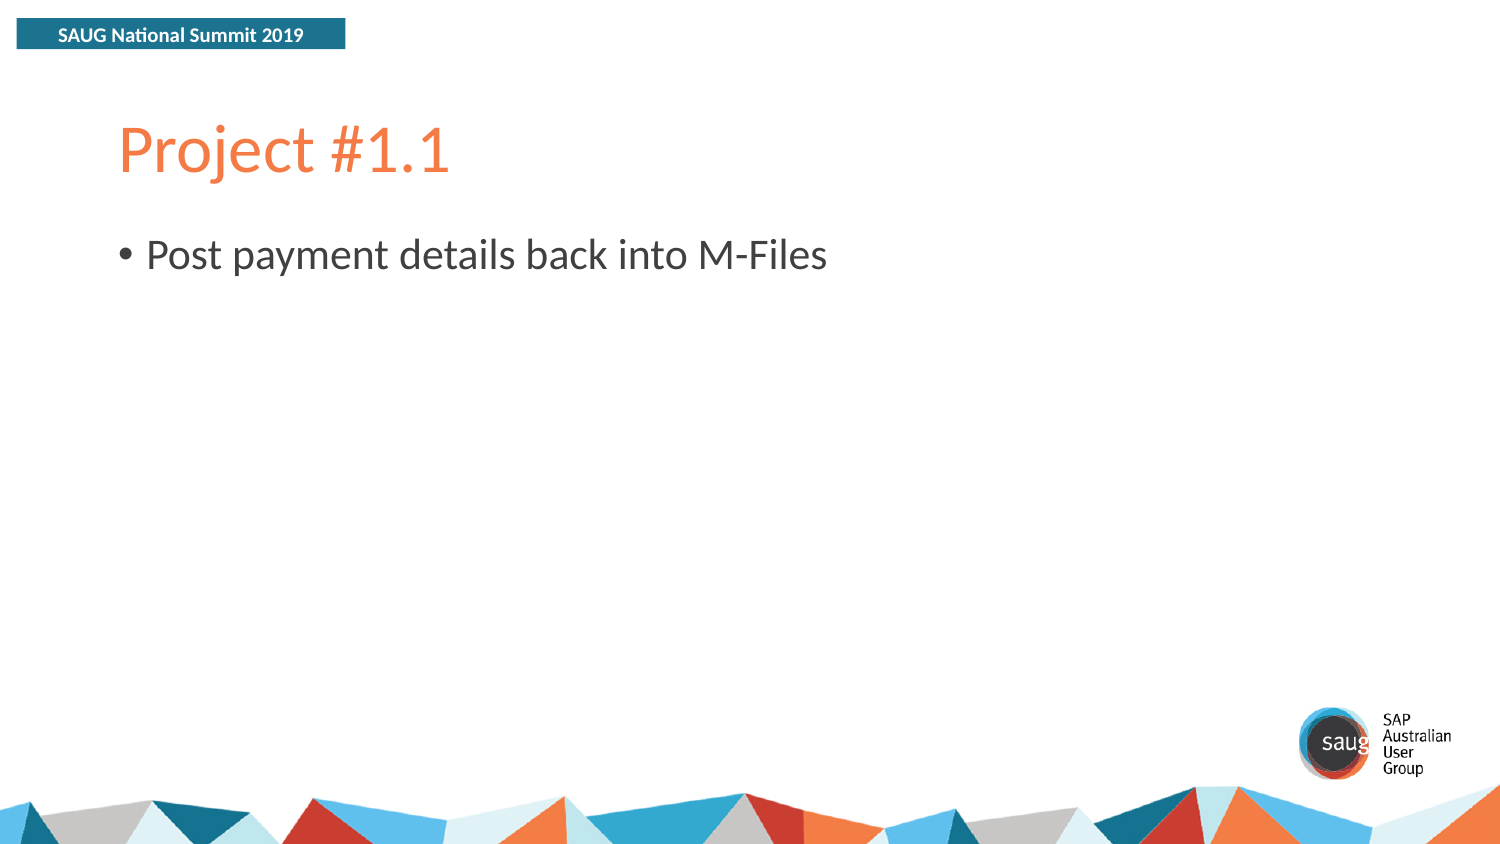

# Project #1.1
Post payment details back into M-Files